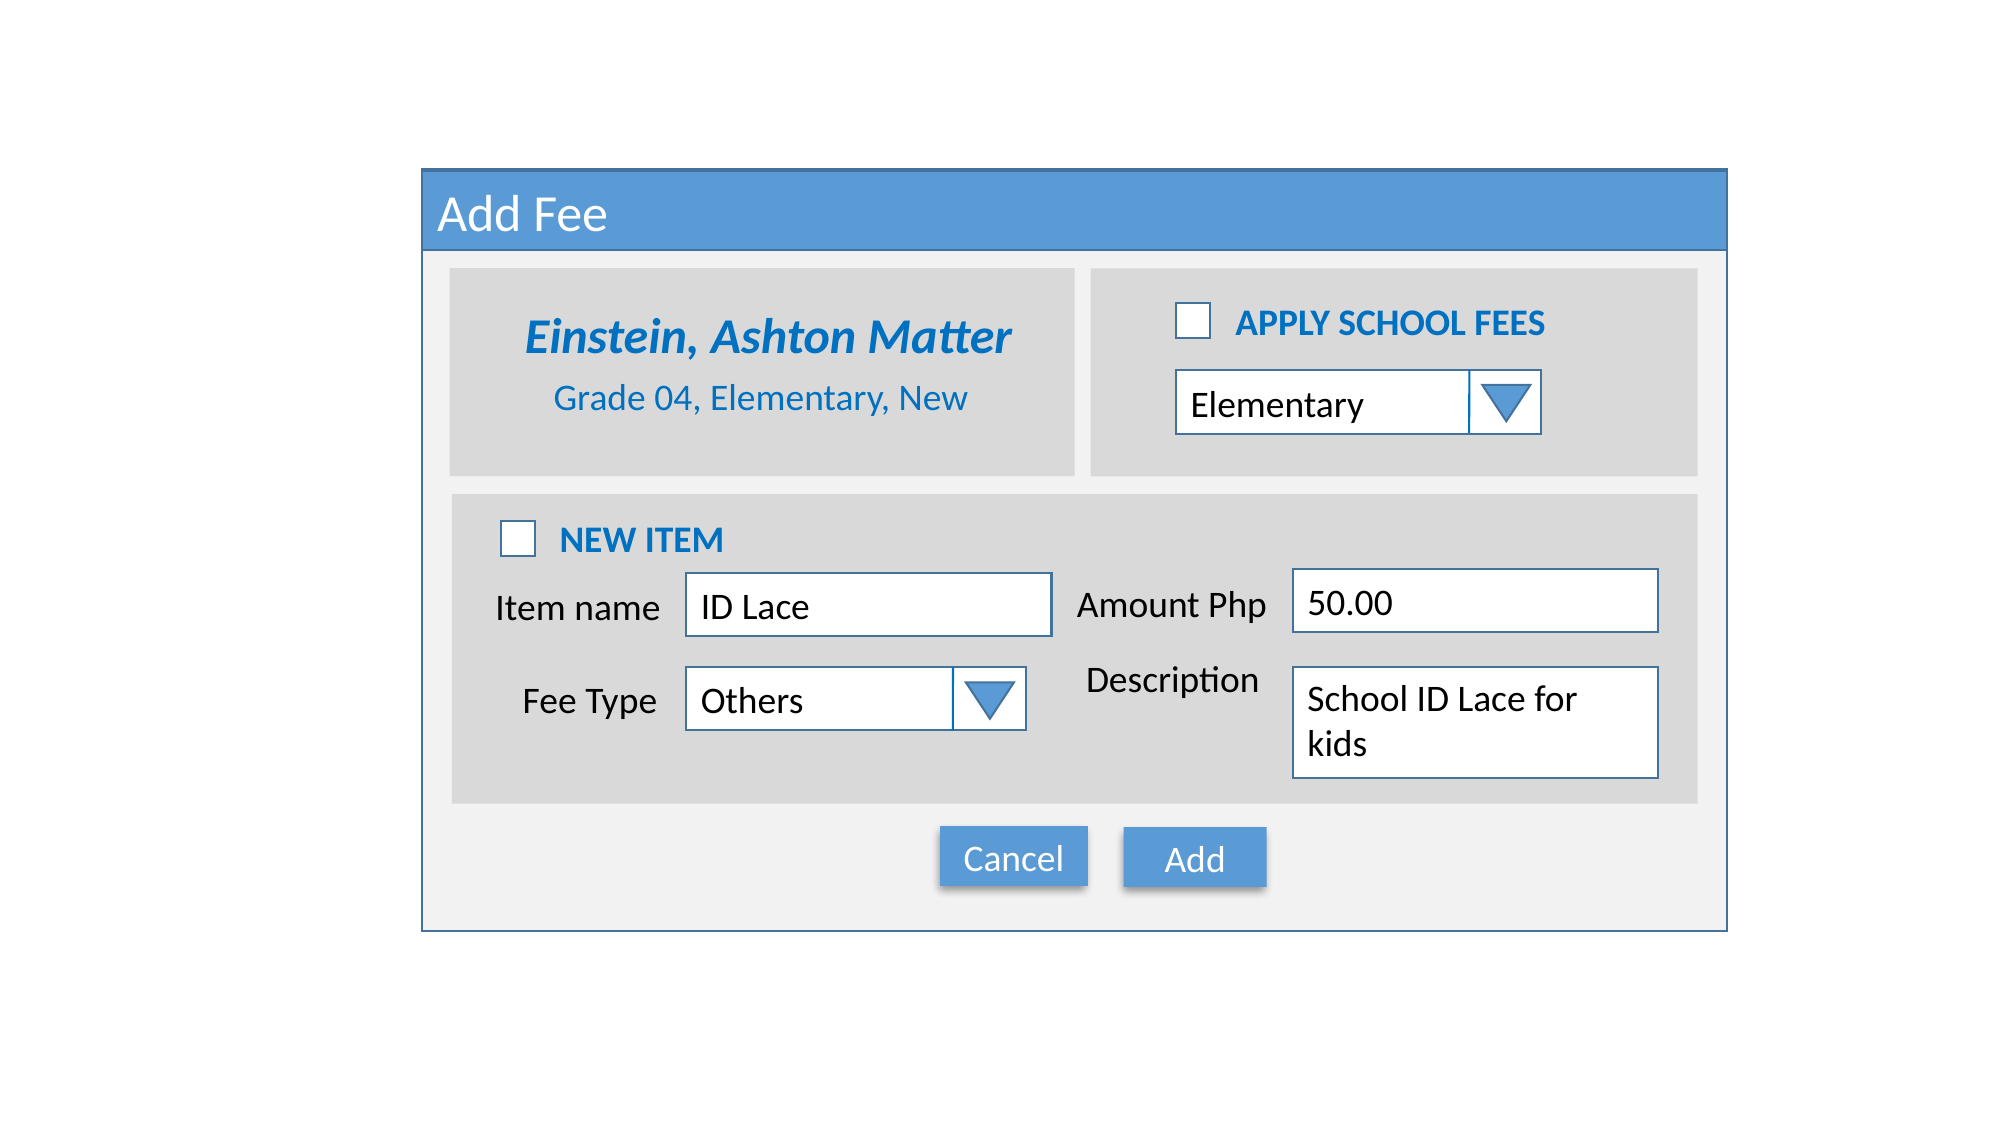

Add Fee

APPLY SCHOOL FEES
Einstein, Ashton Matter

Grade 04, Elementary, New
Elementary

NEW ITEM

50.00
ID Lace
Amount Php
Item name
Description
Others
School ID Lace for kids
Fee Type

Cancel
Add